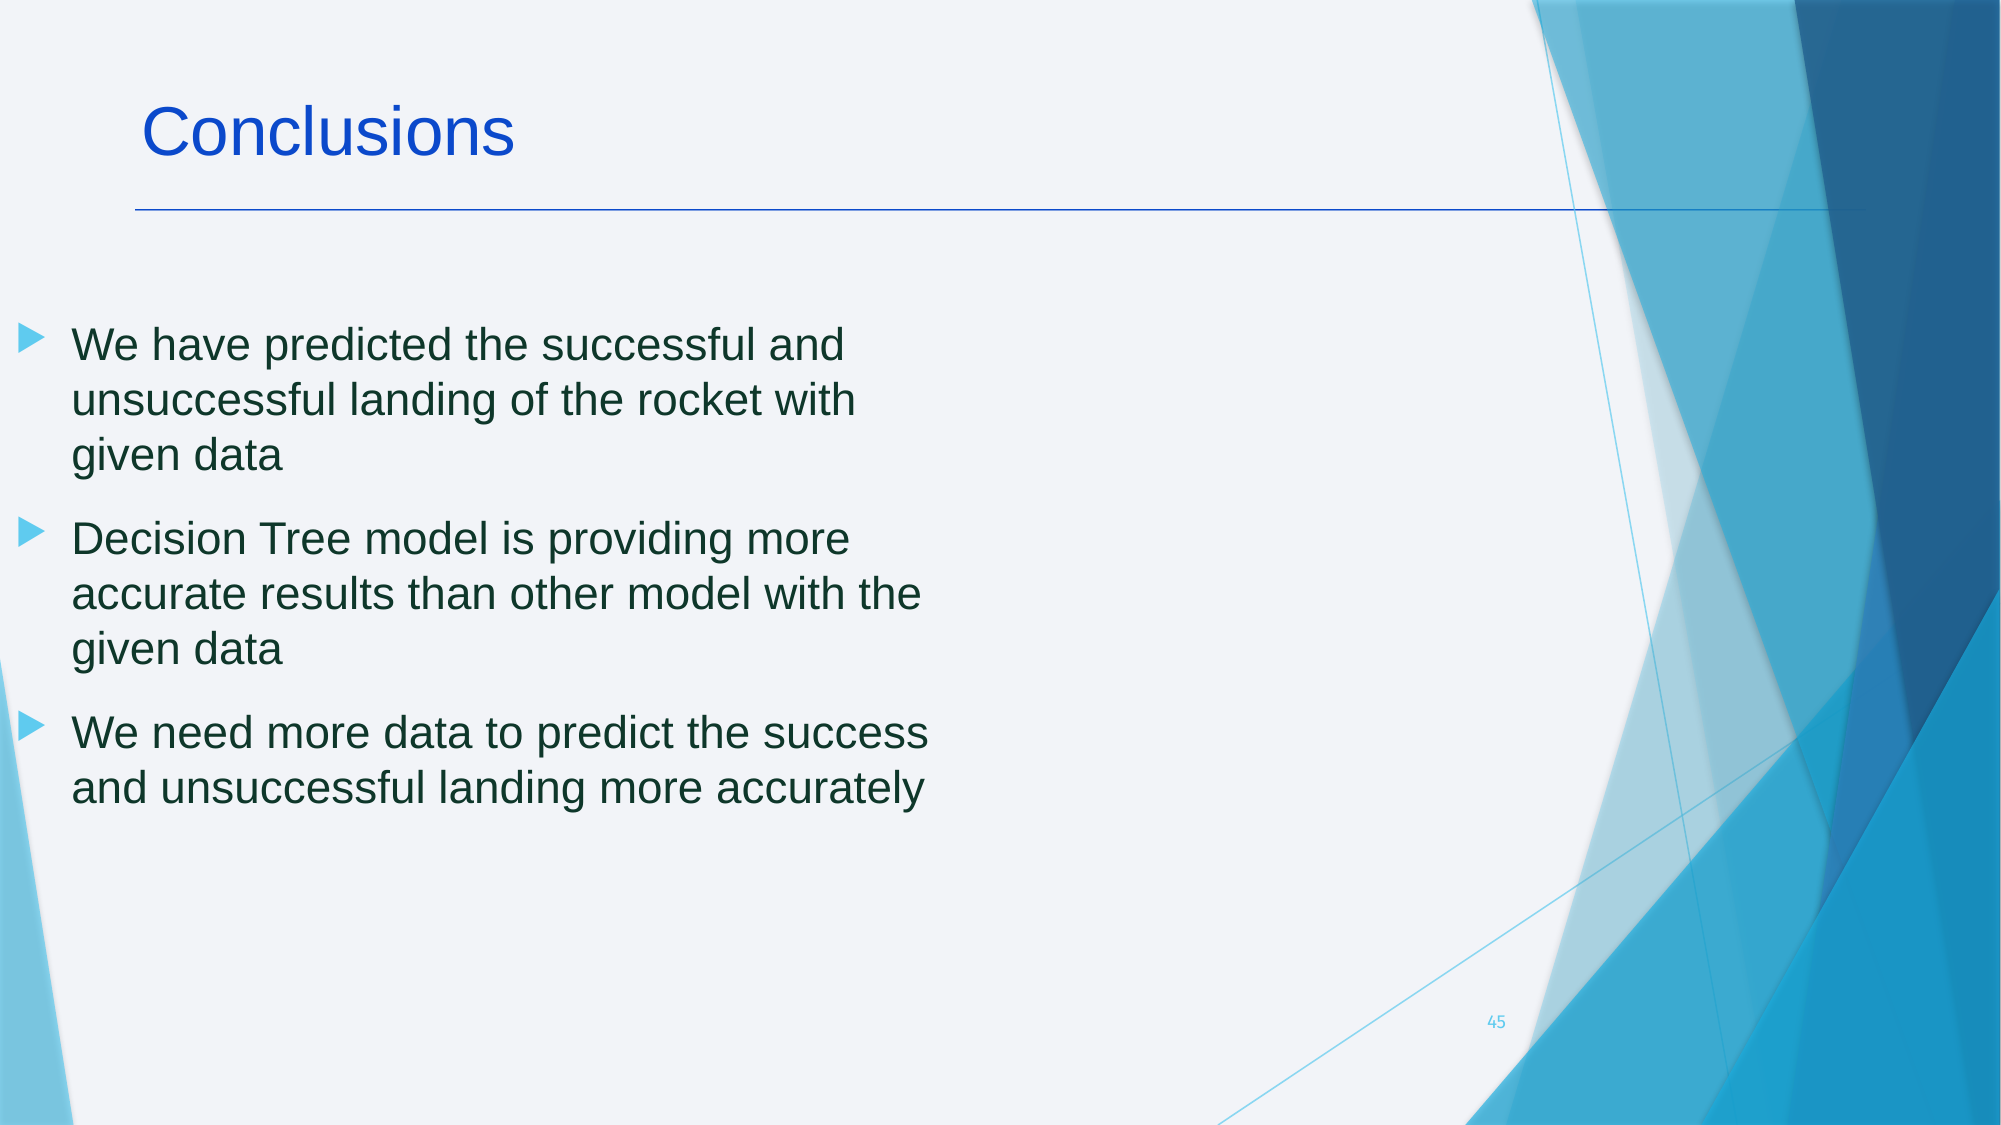

Conclusions
We have predicted the successful and unsuccessful landing of the rocket with given data
Decision Tree model is providing more accurate results than other model with the given data
We need more data to predict the success and unsuccessful landing more accurately
45